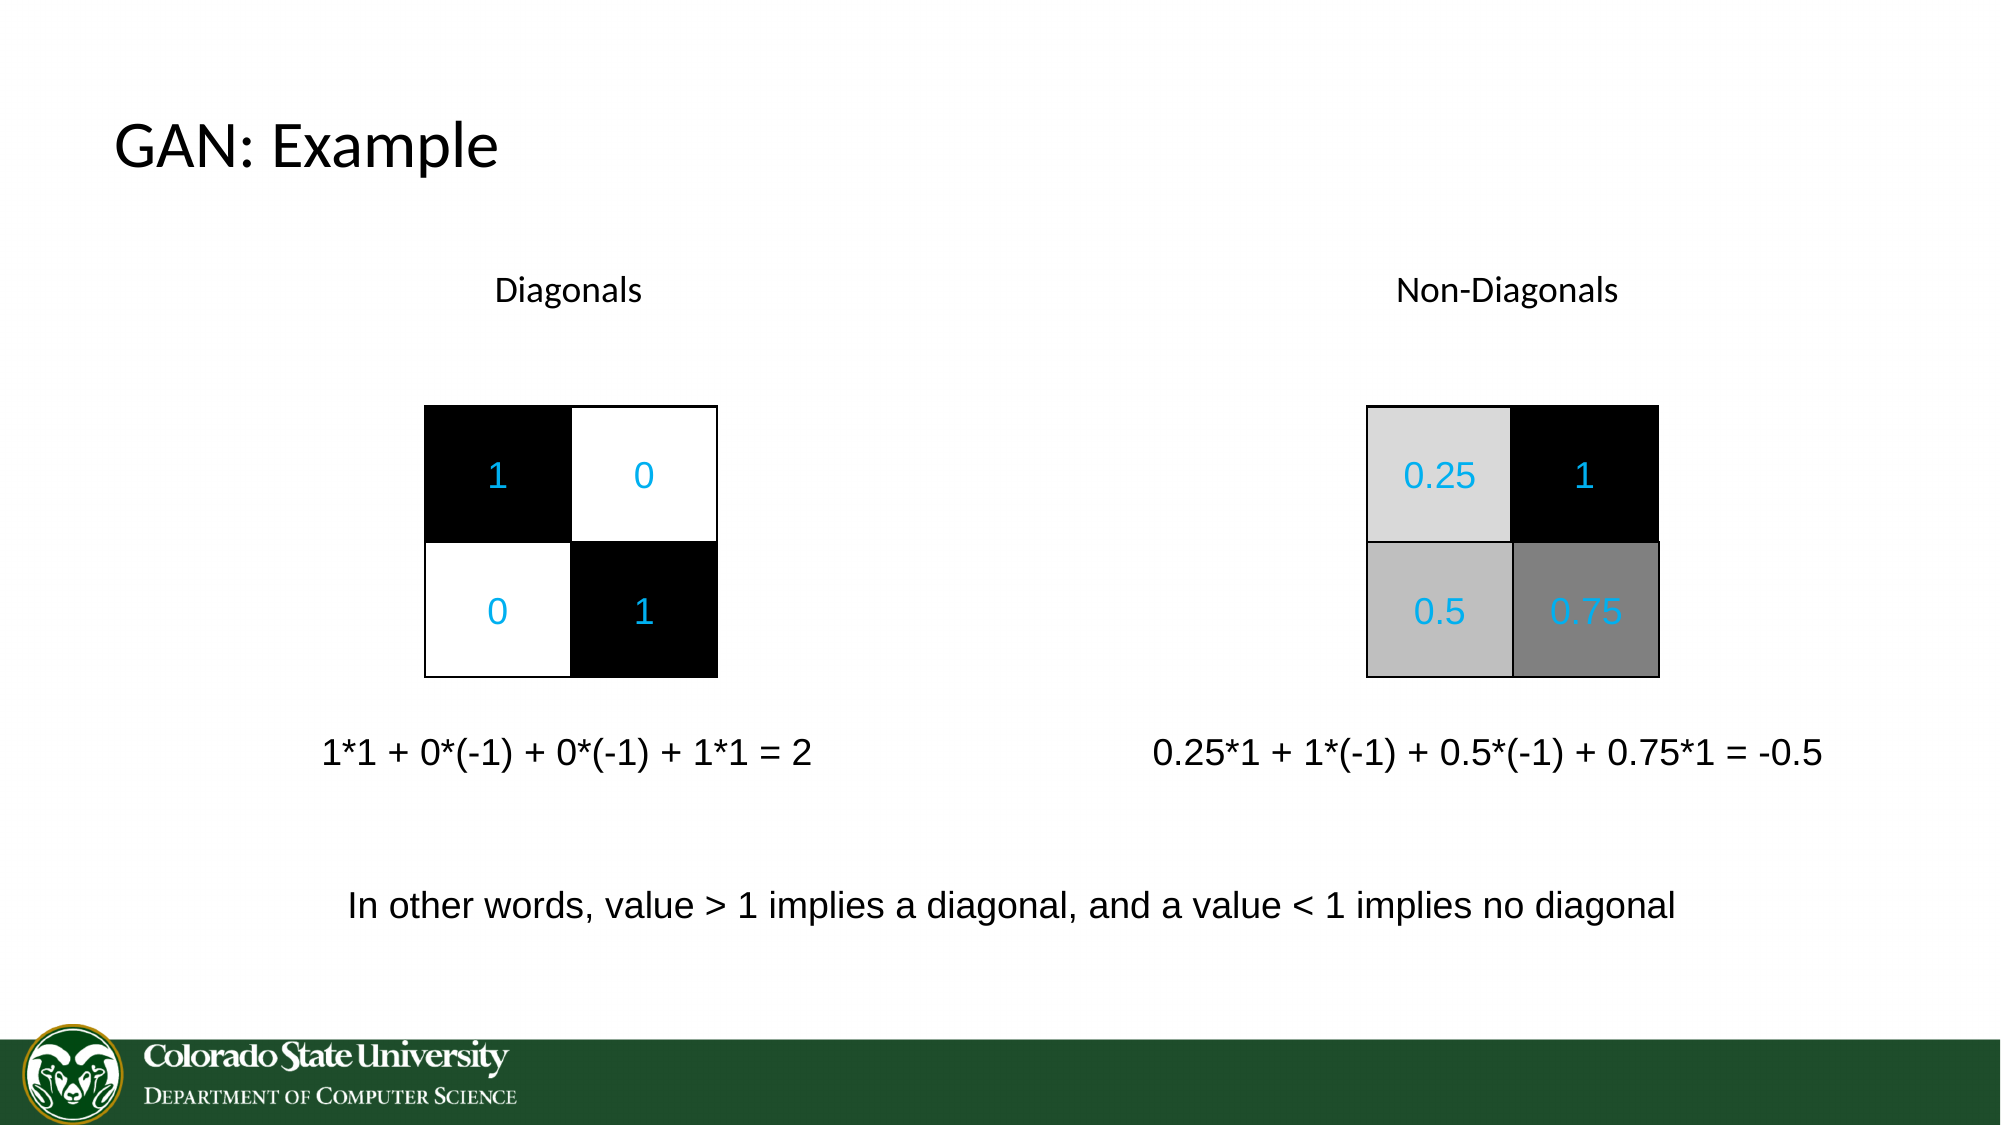

# GAN: Example
Diagonals

Non-Diagonals

1
0
0.25
1
0
1
0.5
0.75
1*1 + 0*(-1) + 0*(-1) + 1*1 = 2
0.25*1 + 1*(-1) + 0.5*(-1) + 0.75*1 = -0.5
In other words, value > 1 implies a diagonal, and a value < 1 implies no diagonal